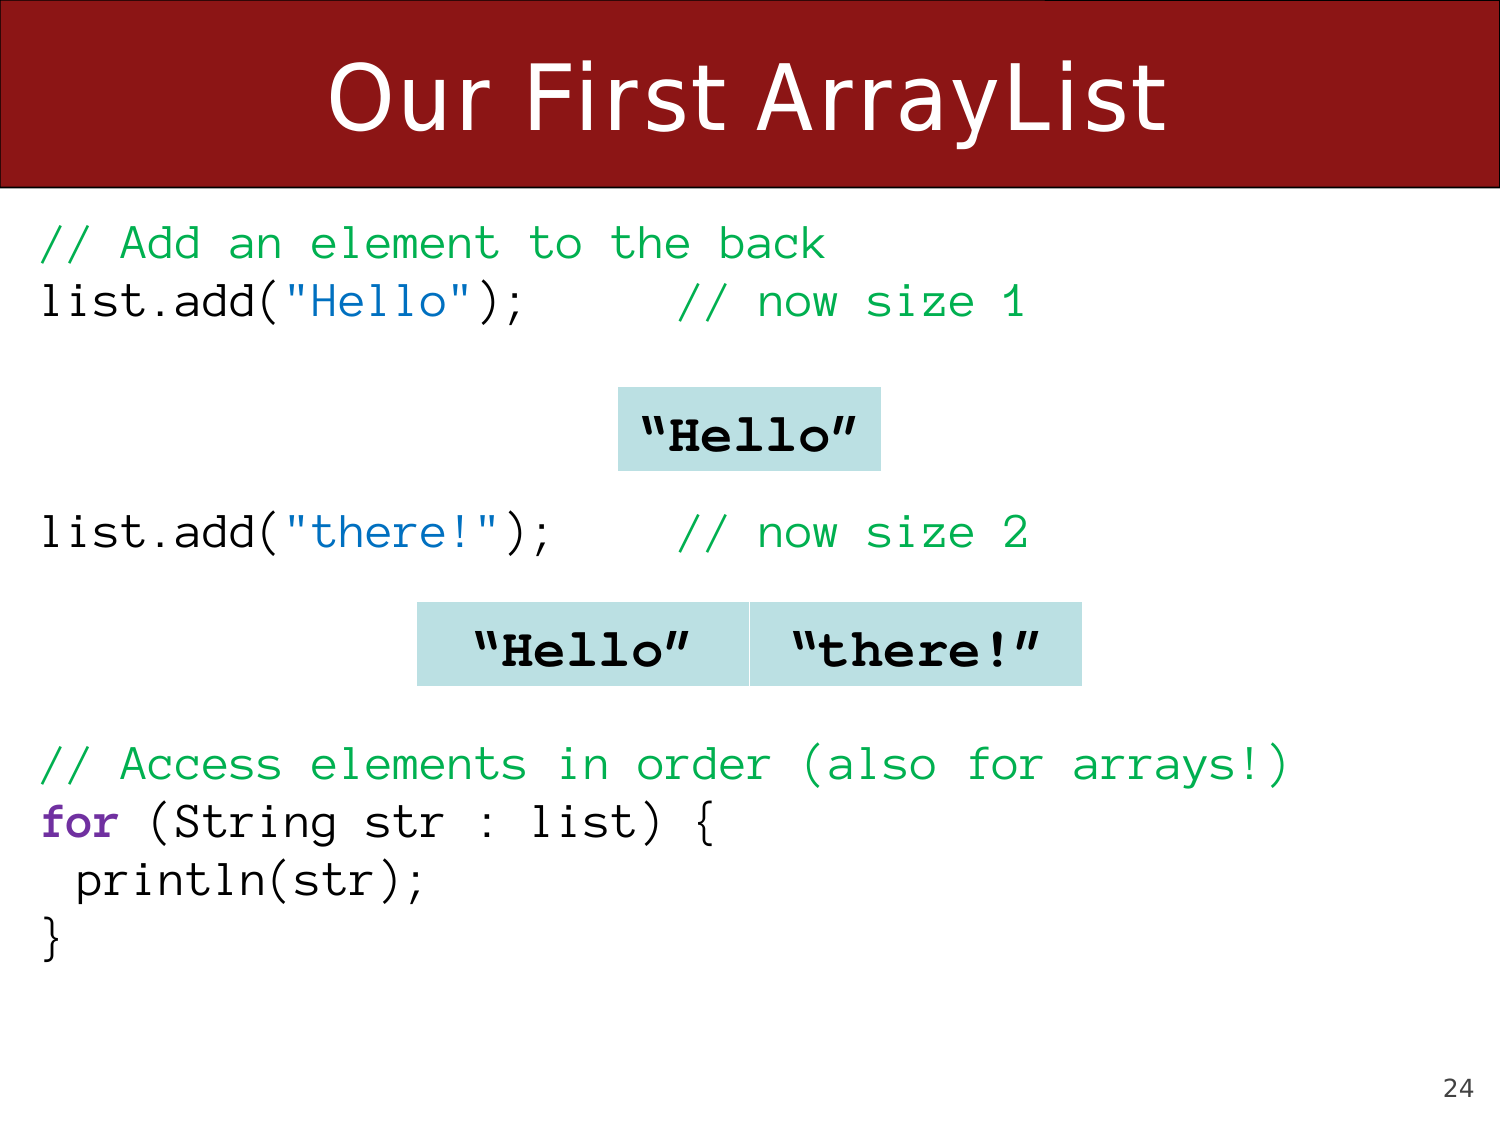

# Our First ArrayList
// Add an element to the back
list.add("Hello");	// now size 1

list.add("there!");	// now size 2

// Access elements in order (also for arrays!)
for (String str : list) {
	println(str);
}

| “Hello” |
| --- |
| “Hello” | “there!” |
| --- | --- |